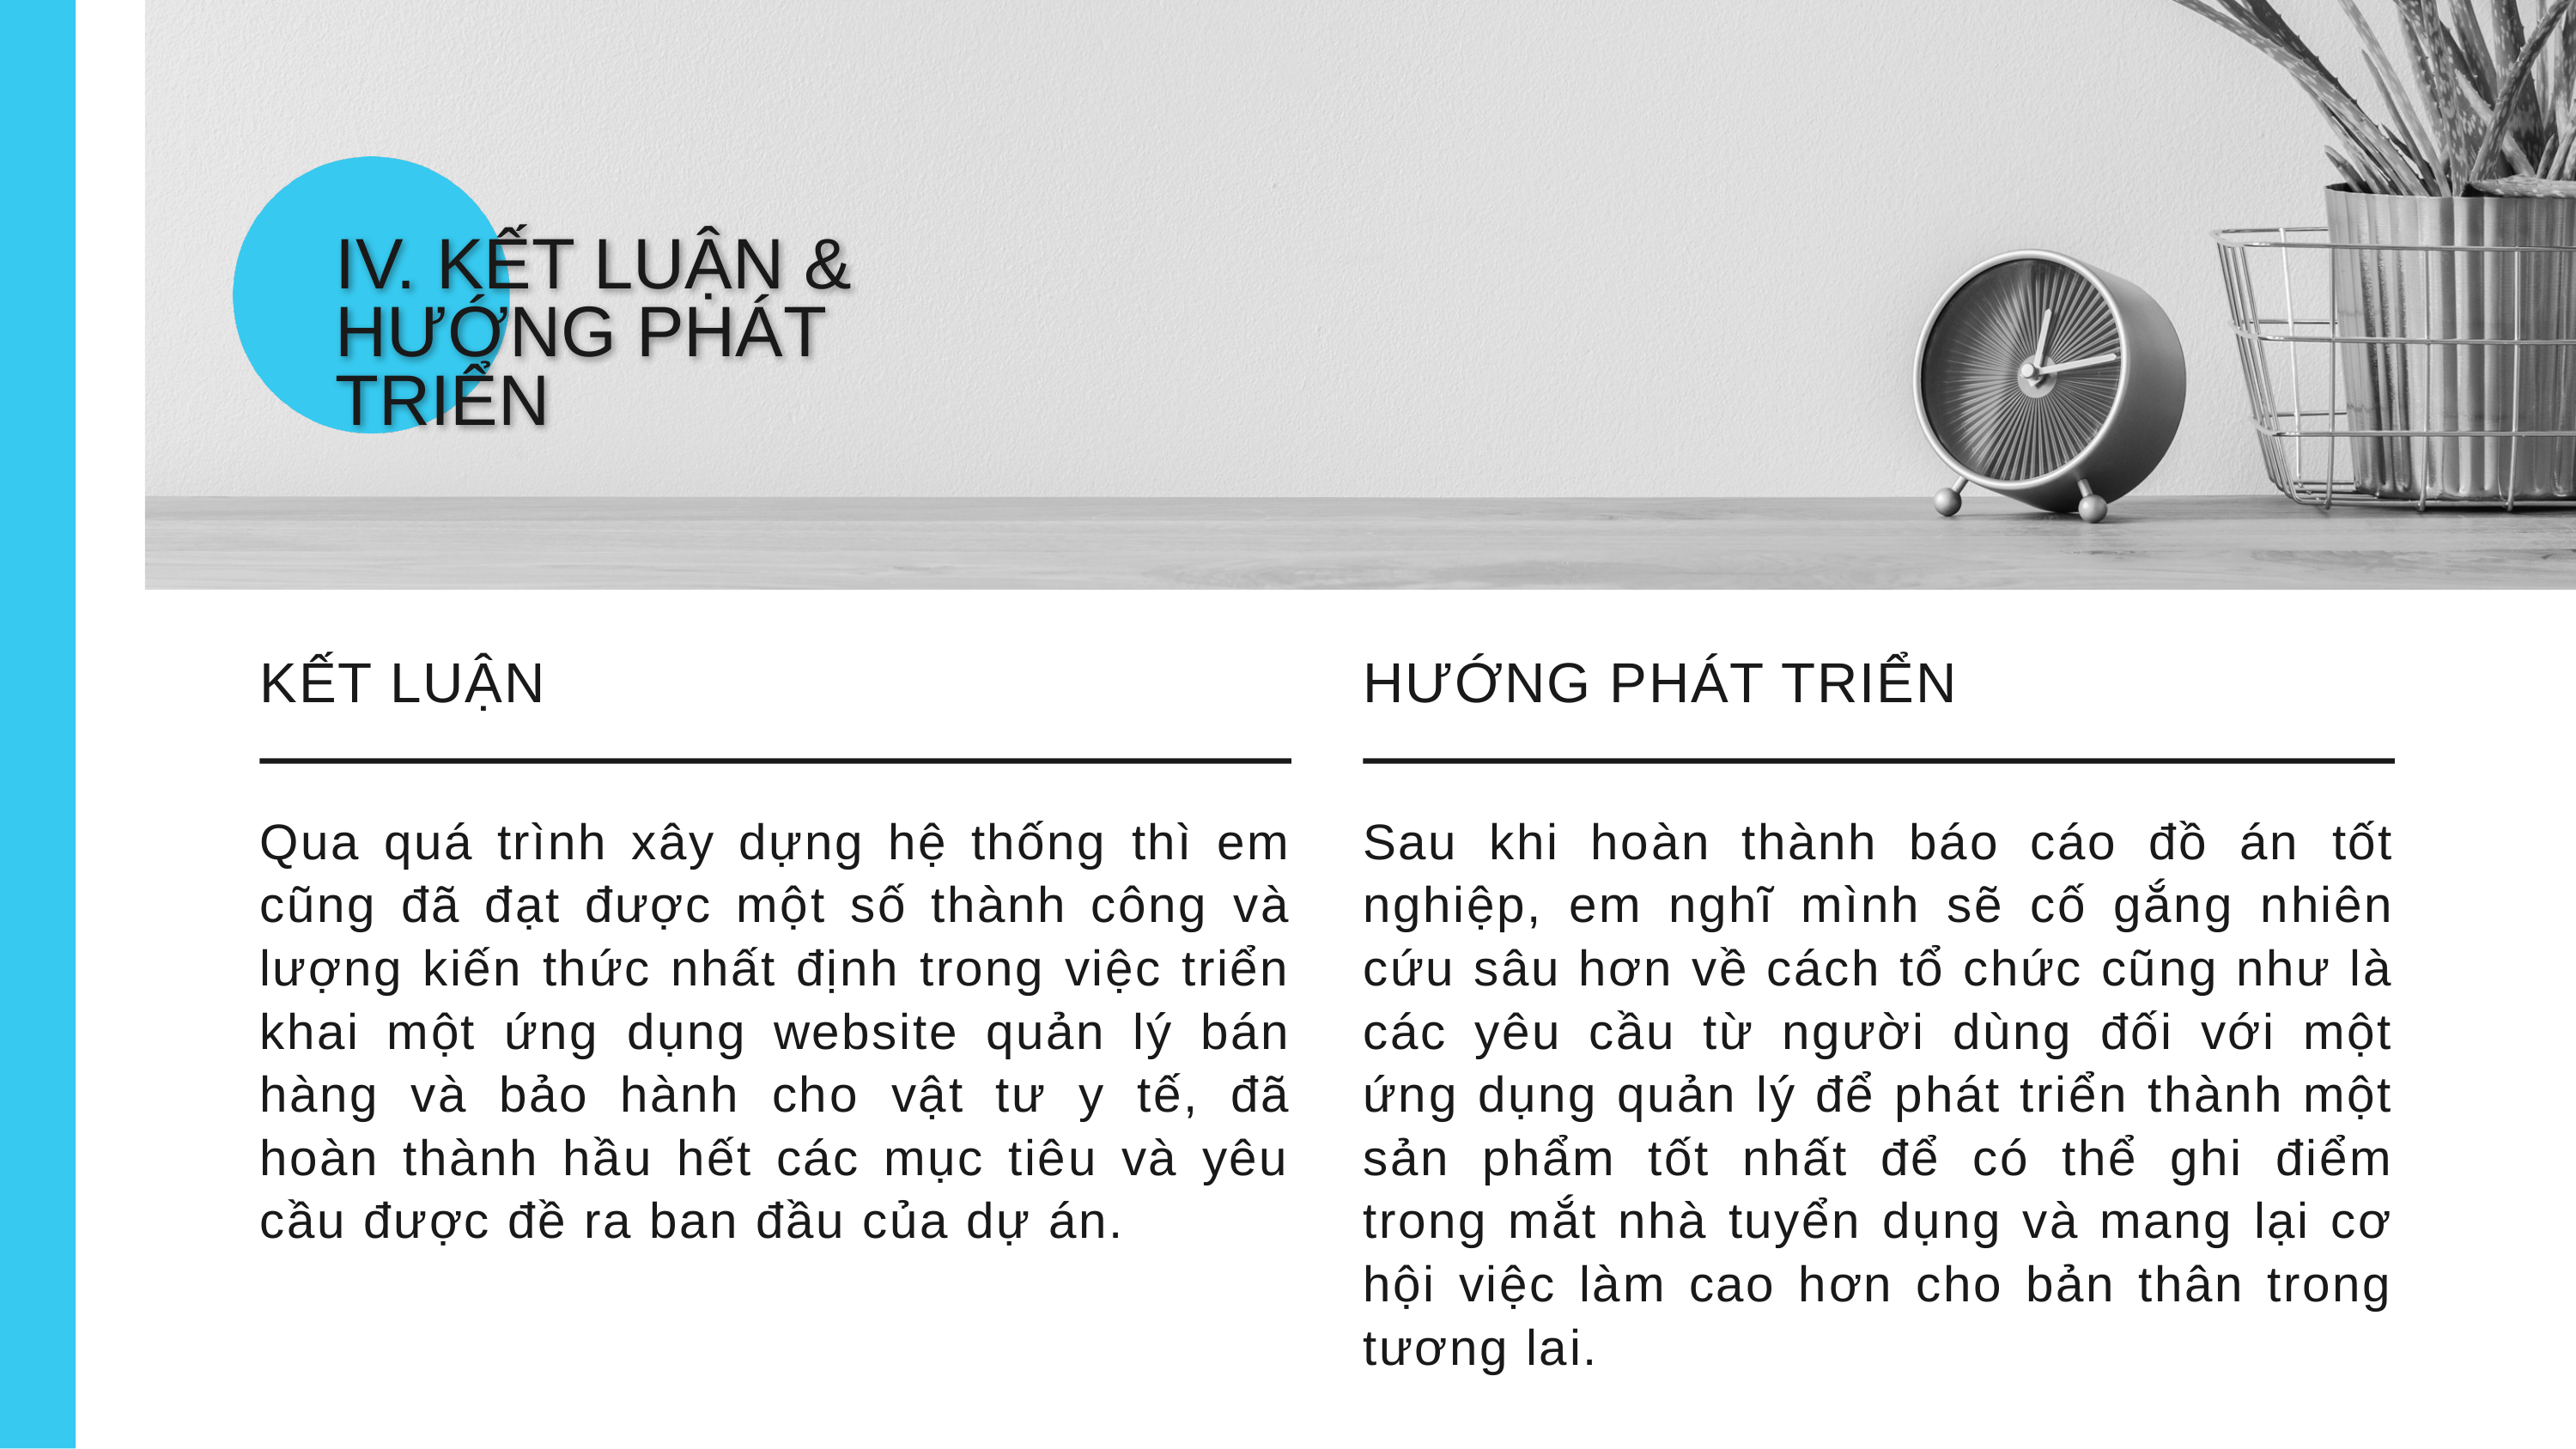

IV. KẾT LUẬN &
HƯỚNG PHÁT TRIỂN
KẾT LUẬN

Qua quá trình xây dựng hệ thống thì em cũng đã đạt được một số thành công và lượng kiến thức nhất định trong việc triển khai một ứng dụng website quản lý bán hàng và bảo hành cho vật tư y tế, đã hoàn thành hầu hết các mục tiêu và yêu cầu được đề ra ban đầu của dự án.
HƯỚNG PHÁT TRIỂN

Sau khi hoàn thành báo cáo đồ án tốt nghiệp, em nghĩ mình sẽ cố gắng nhiên cứu sâu hơn về cách tổ chức cũng như là các yêu cầu từ người dùng đối với một ứng dụng quản lý để phát triển thành một sản phẩm tốt nhất để có thể ghi điểm trong mắt nhà tuyển dụng và mang lại cơ hội việc làm cao hơn cho bản thân trong tương lai.